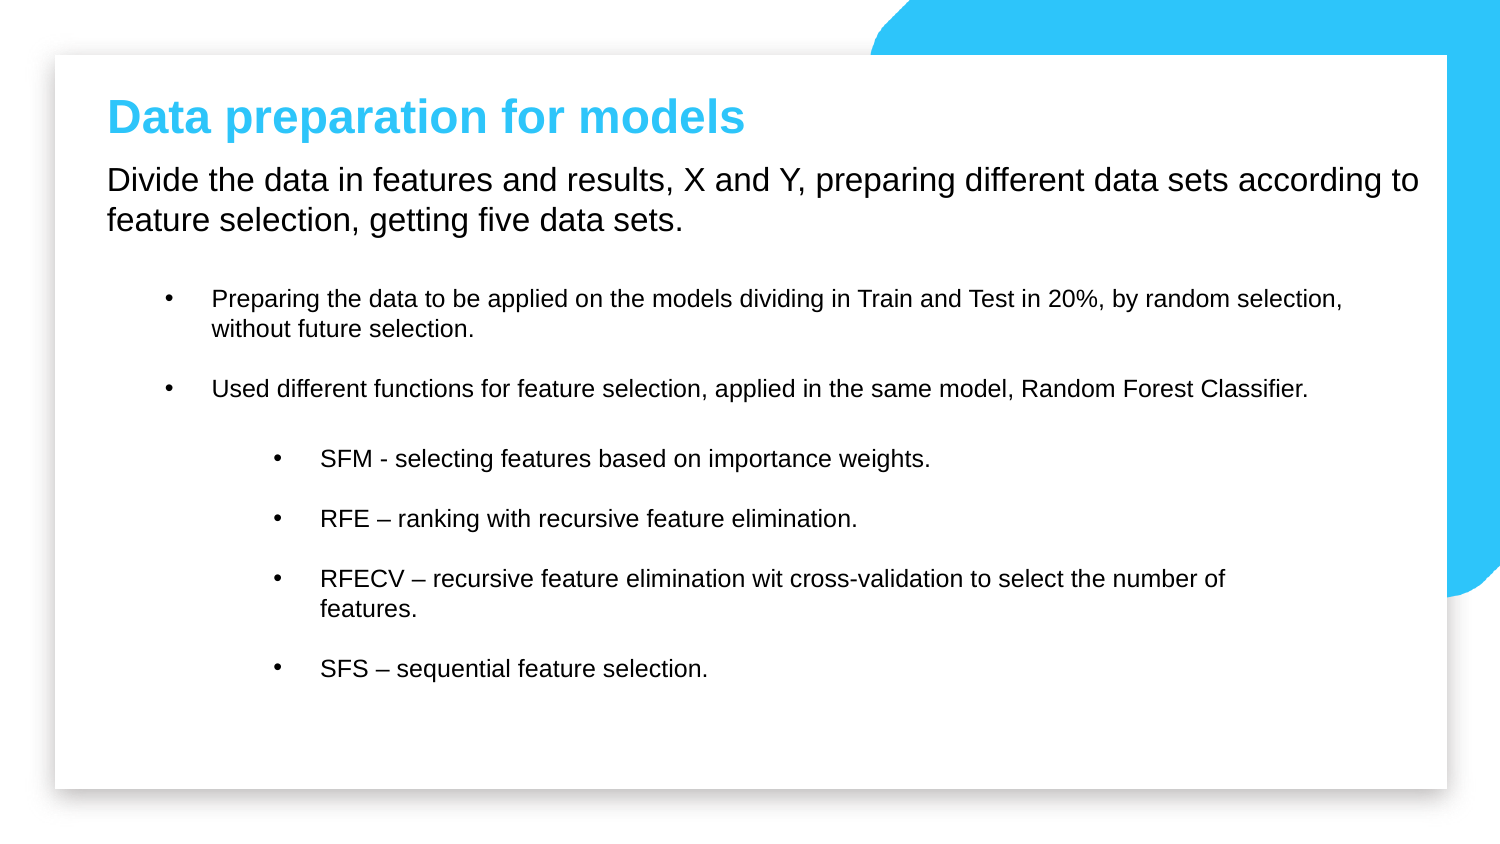

Data preparation for models
Divide the data in features and results, X and Y, preparing different data sets according to feature selection, getting five data sets.
Preparing the data to be applied on the models dividing in Train and Test in 20%, by random selection, without future selection.

Used different functions for feature selection, applied in the same model, Random Forest Classifier.

SFM - selecting features based on importance weights.

RFE – ranking with recursive feature elimination.

RFECV – recursive feature elimination wit cross-validation to select the number of features.

SFS – sequential feature selection.